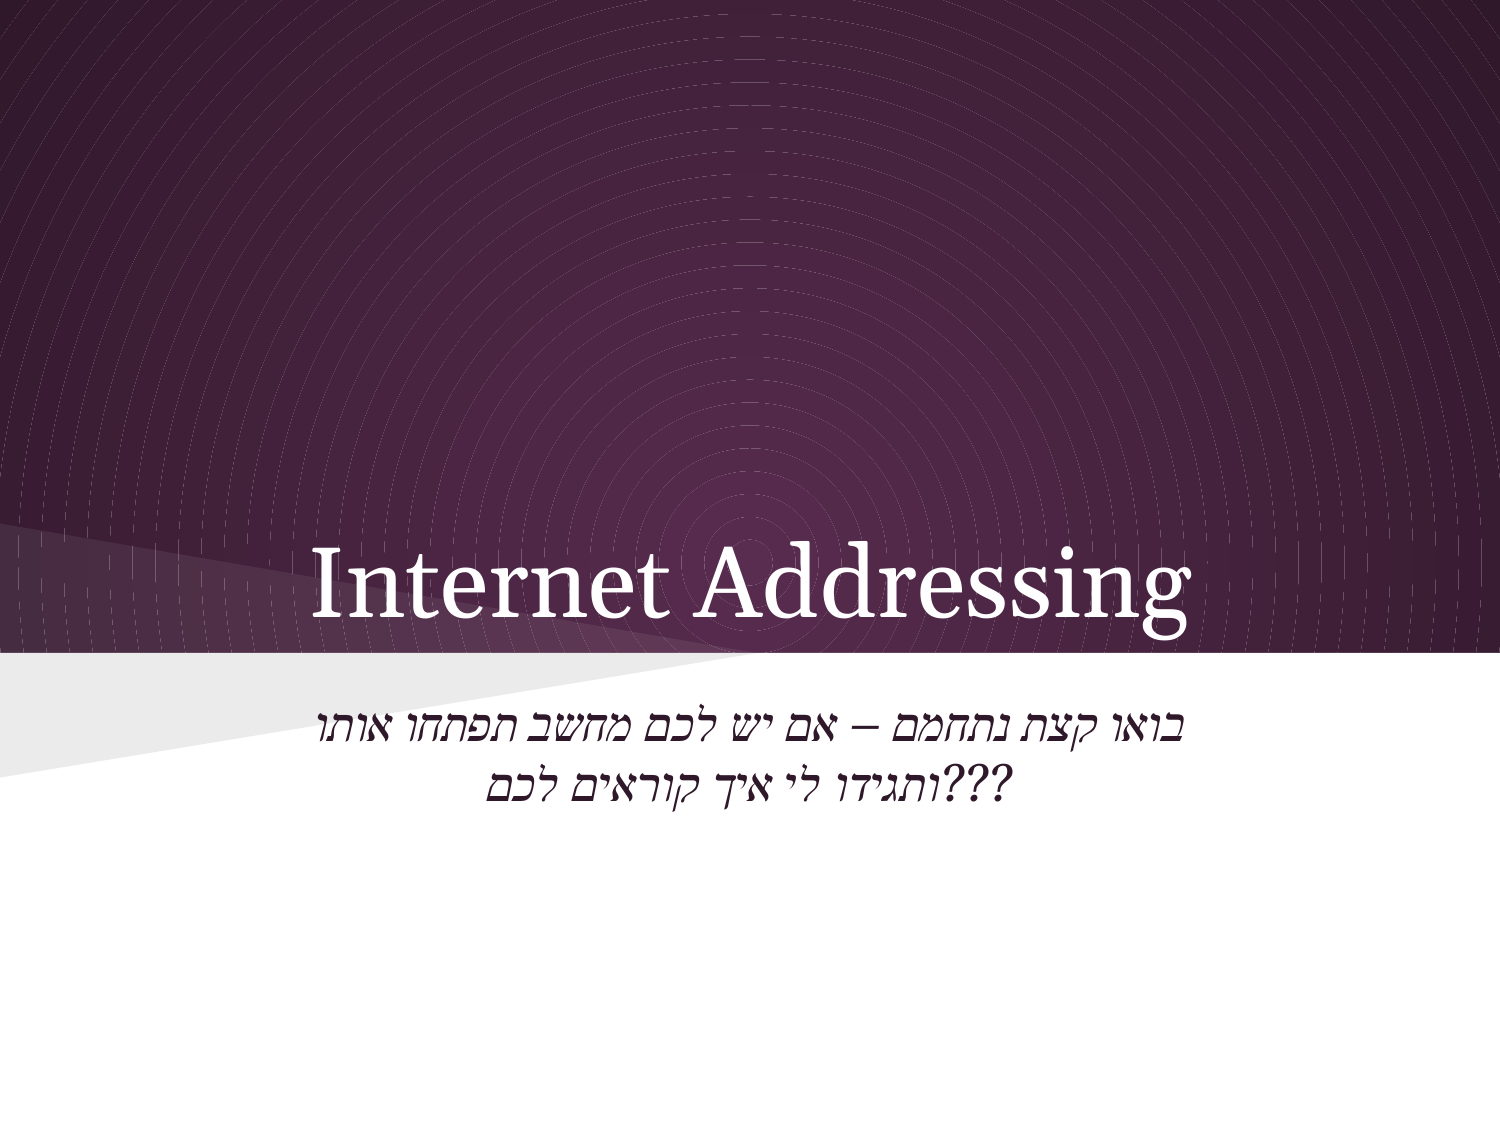

# Internet Addressing
בואו קצת נתחמם – אם יש לכם מחשב תפתחו אותו
ותגידו לי איך קוראים לכם???